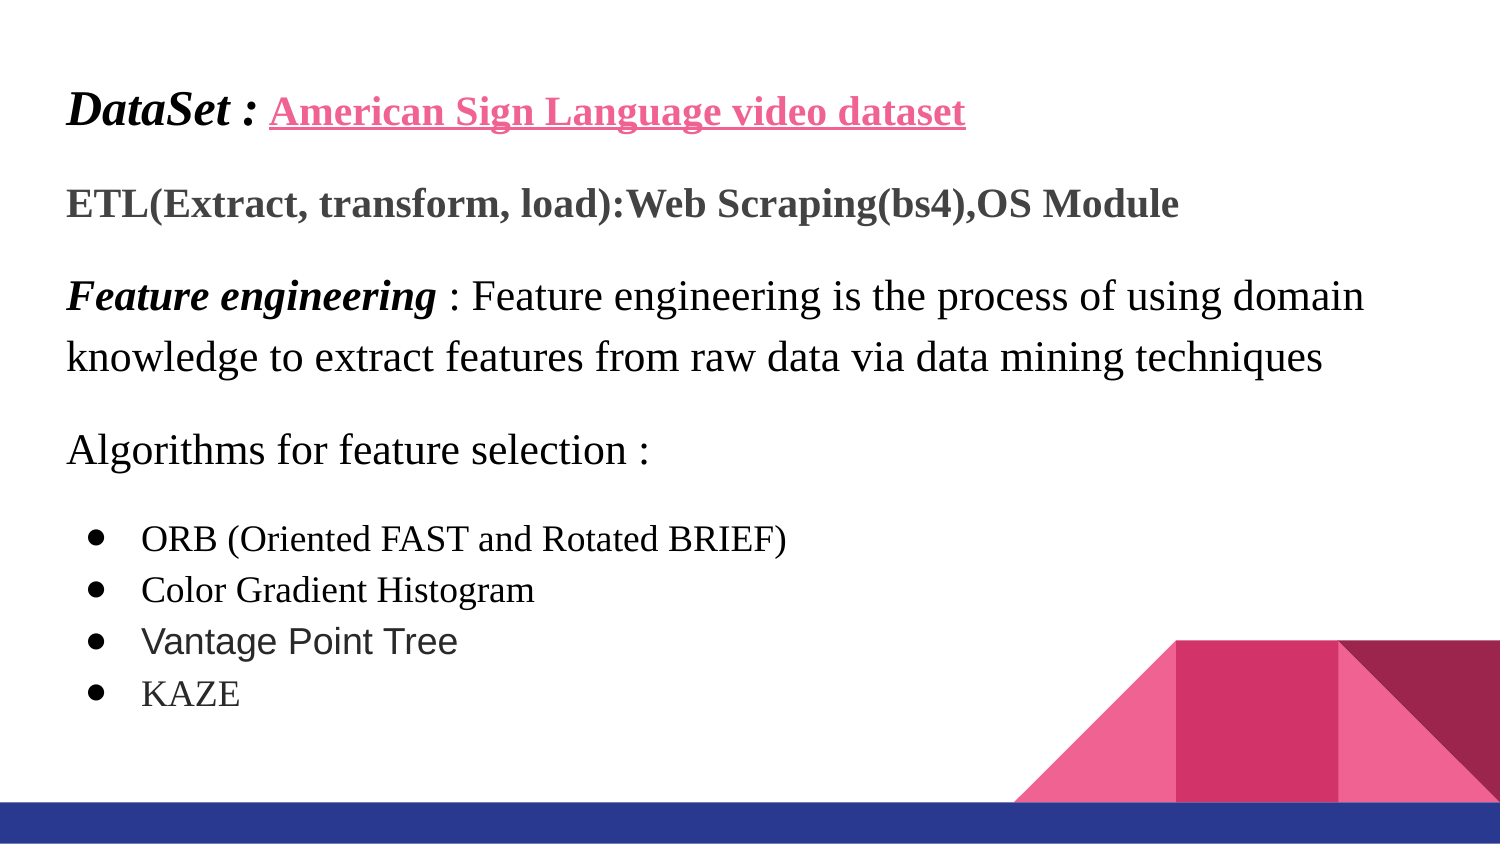

DataSet : American Sign Language video dataset
ETL(Extract, transform, load):Web Scraping(bs4),OS Module
Feature engineering : Feature engineering is the process of using domain knowledge to extract features from raw data via data mining techniques
Algorithms for feature selection :
ORB (Oriented FAST and Rotated BRIEF)
Color Gradient Histogram
Vantage Point Tree
KAZE